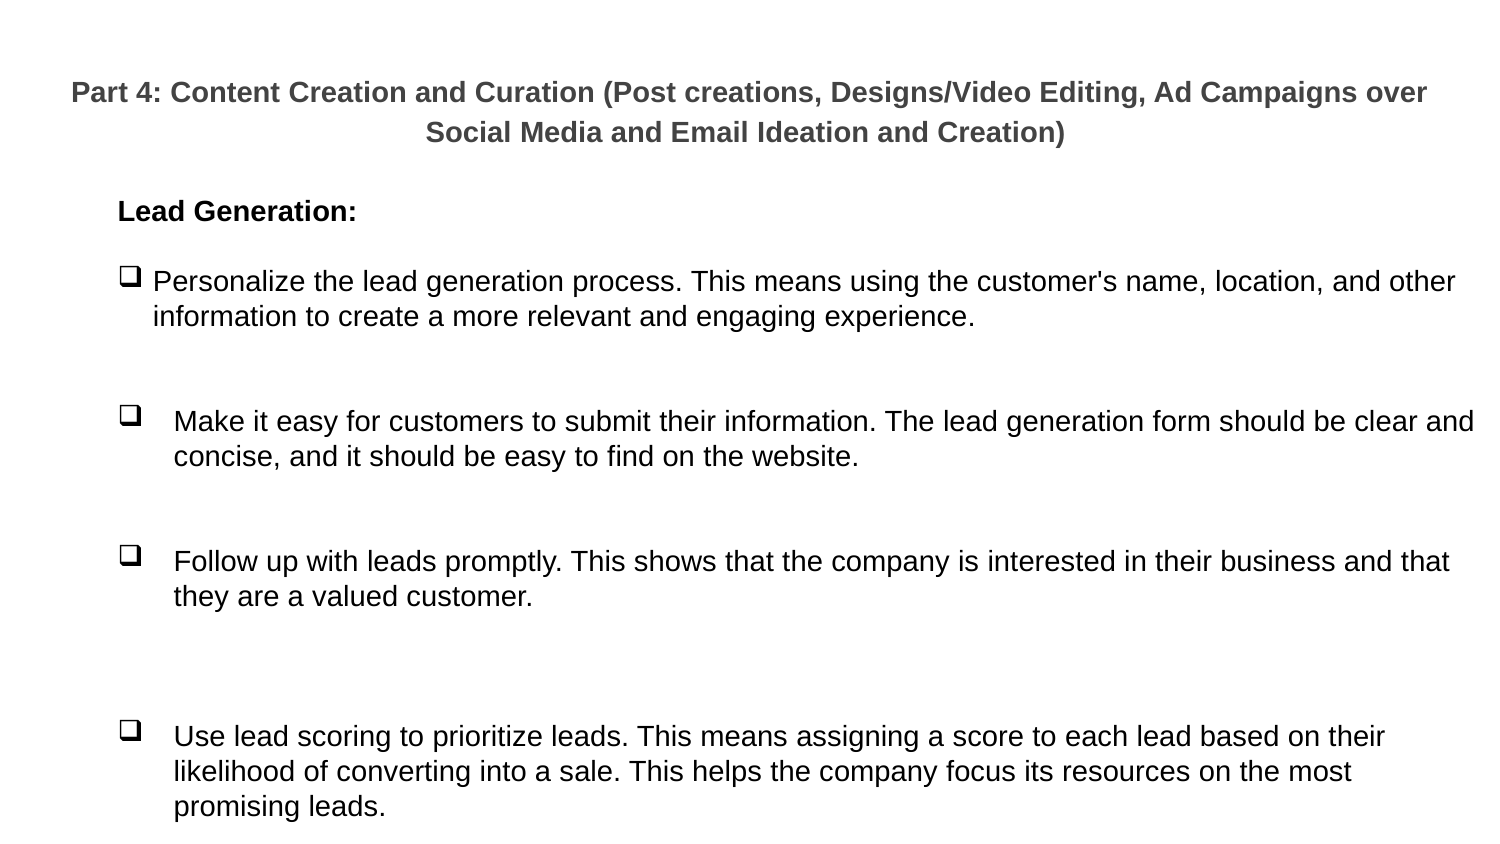

Part 4: Content Creation and Curation (Post creations, Designs/Video Editing, Ad Campaigns over Social Media and Email Ideation and Creation)
Lead Generation:

Personalize the lead generation process. This means using the customer's name, location, and other information to create a more relevant and engaging experience.

Make it easy for customers to submit their information. The lead generation form should be clear and concise, and it should be easy to find on the website.

Follow up with leads promptly. This shows that the company is interested in their business and that they are a valued customer.

Use lead scoring to prioritize leads. This means assigning a score to each lead based on their likelihood of converting into a sale. This helps the company focus its resources on the most promising leads.